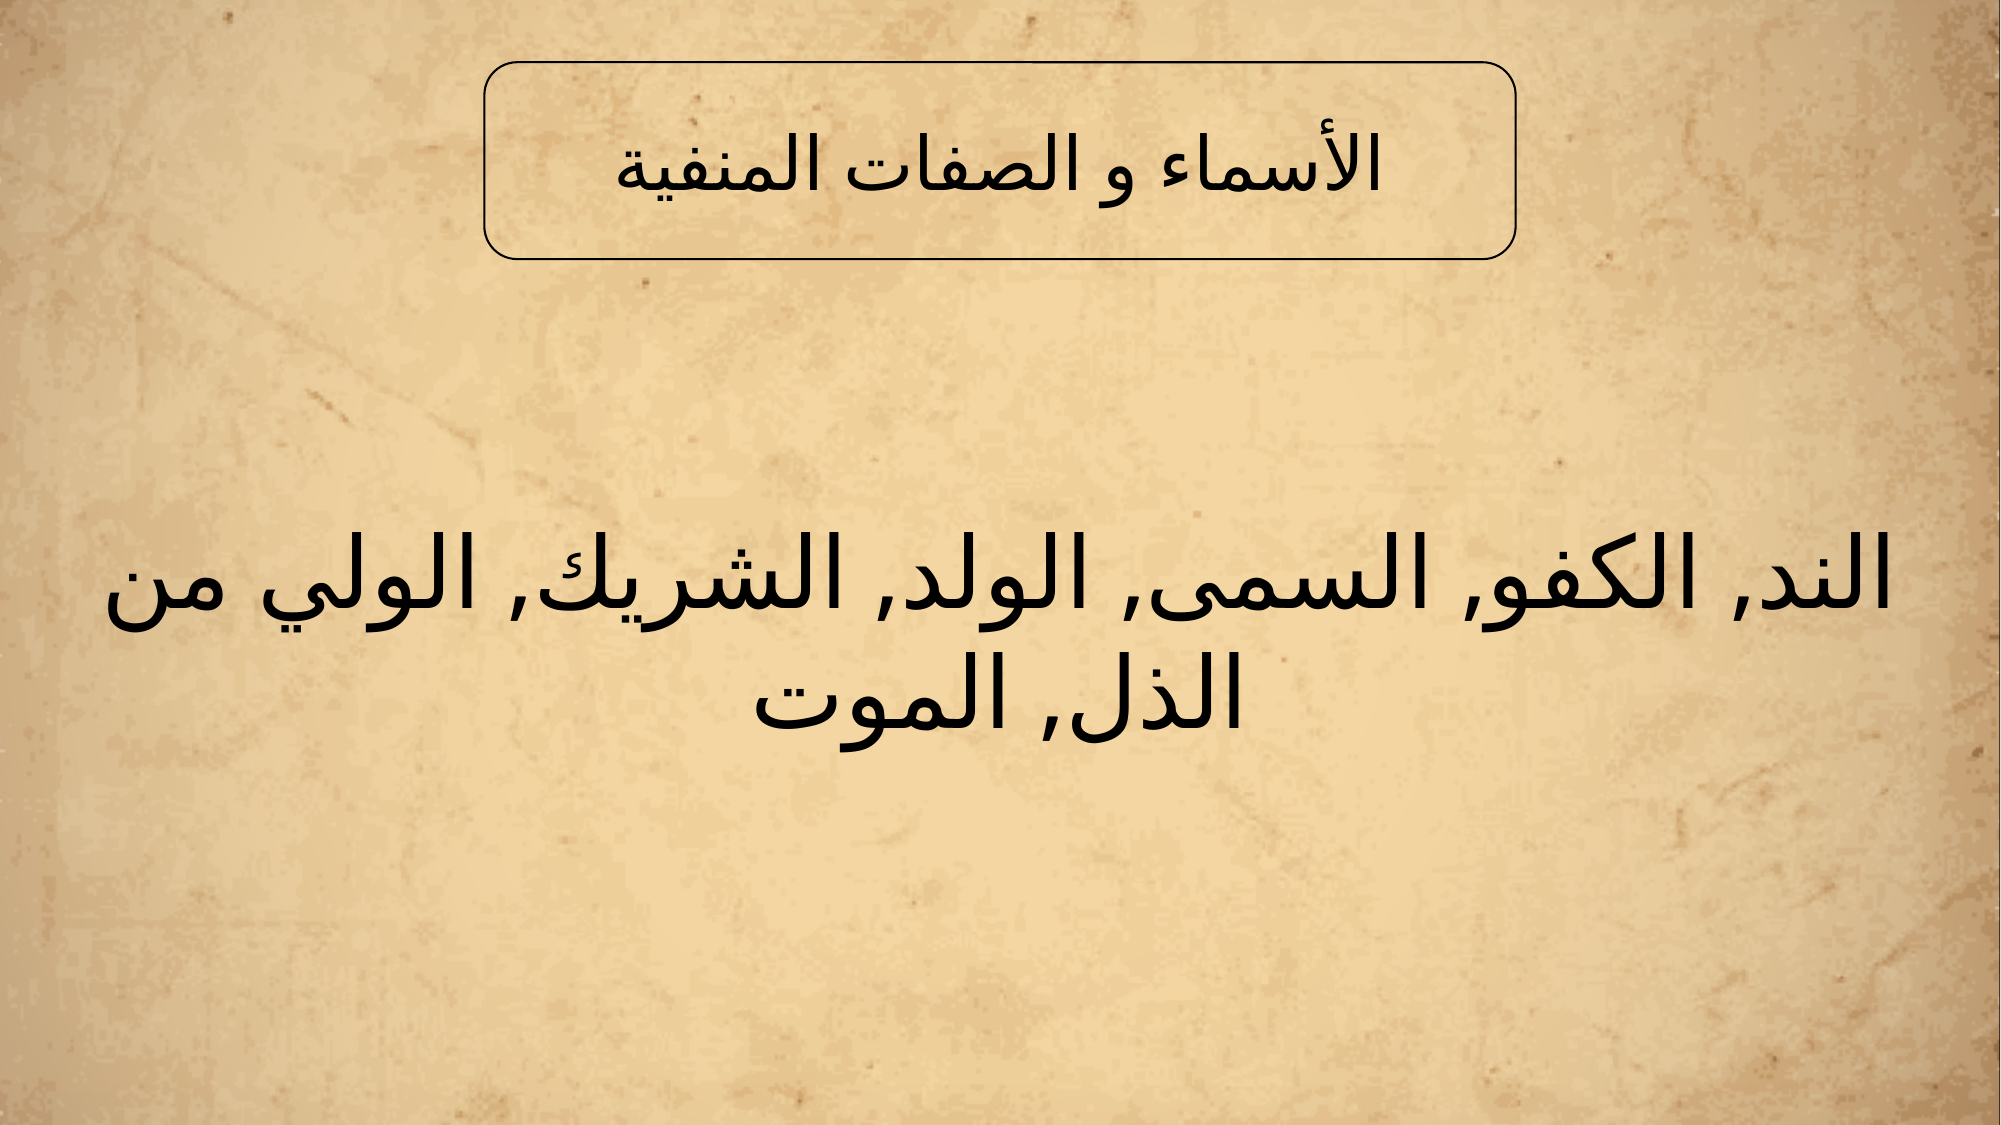

الأسماء و الصفات المثبة
الآيات
إثبات الأسماء و الصفات باعتبار ثبوتها
الأسماء و الصفات المنفية
ذاتية
فعلية
الإستواء, المعية, المشيئة, المحبة, الرضى, البصر, الكلام  , المنادات, المجيء, الإتيان, النزول, العفو, الغضب, السخط, الكراهية, البغض, (المكر, المحال, الكيد-على سبيل المقابلة لا على الإطلاق-), المغفرة, الفرح, الضحك, العجب
الند, الكفو, السمى, الولد, الشريك, الولي من الذل, الموت